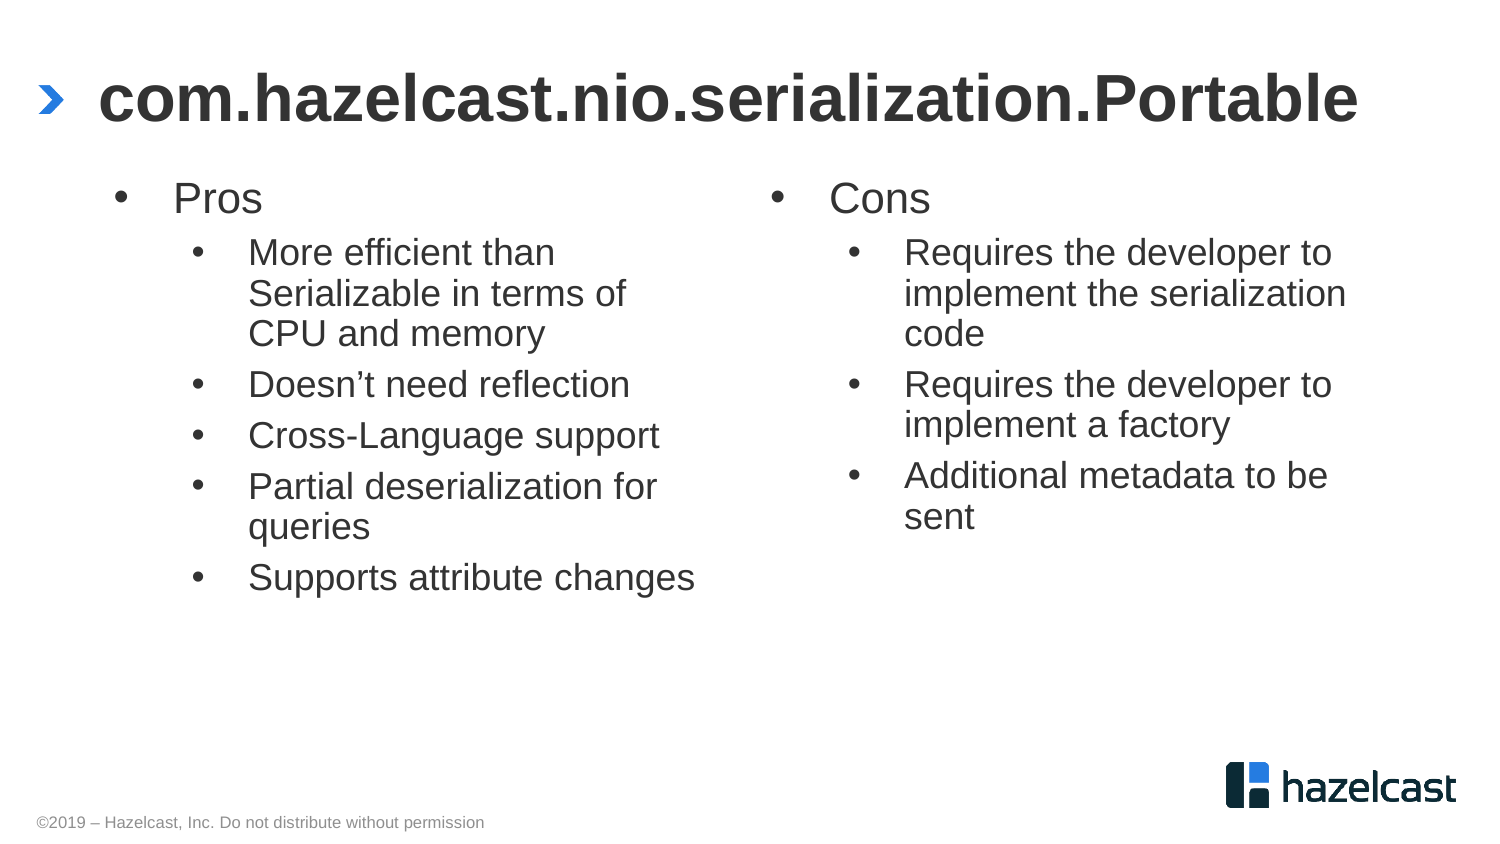

# com.hazelcast.nio.serialization.Portable
Pros
More efficient than Serializable in terms of CPU and memory
Doesn’t need reflection
Cross-Language support
Partial deserialization for queries
Supports attribute changes

Cons
Requires the developer to implement the serialization code
Requires the developer to implement a factory
Additional metadata to be sent

©2019 – Hazelcast, Inc. Do not distribute without permission